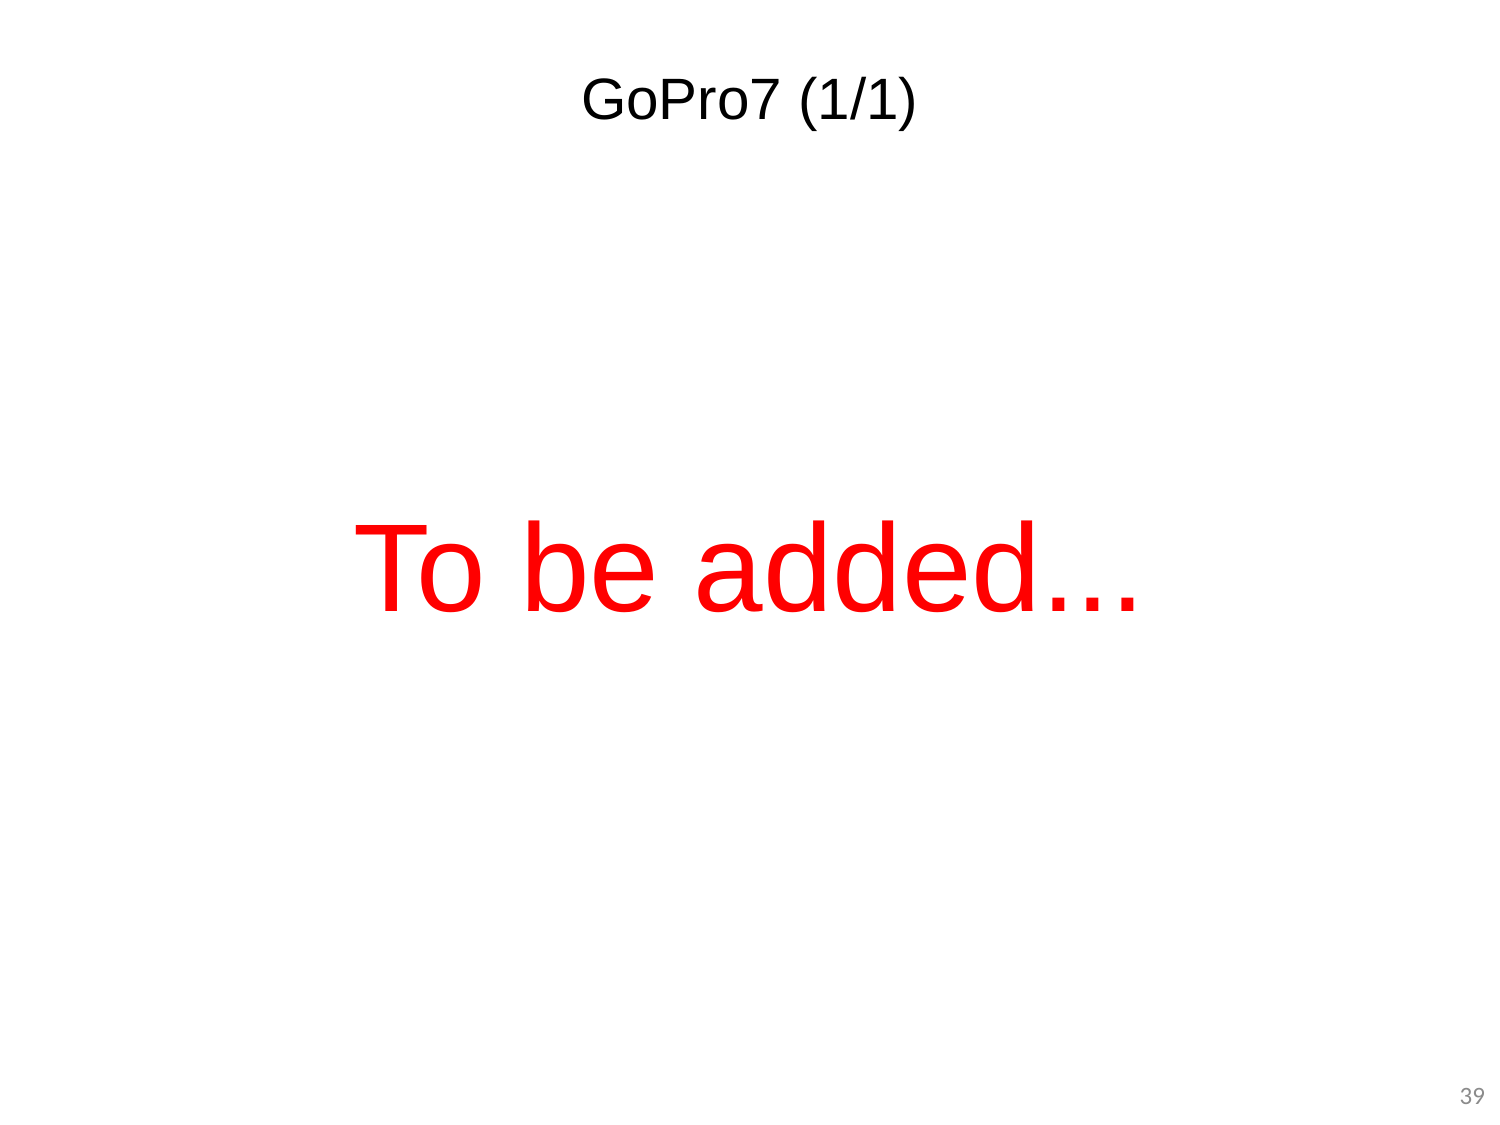

# GoPro7 (1/1)
To be added...
39